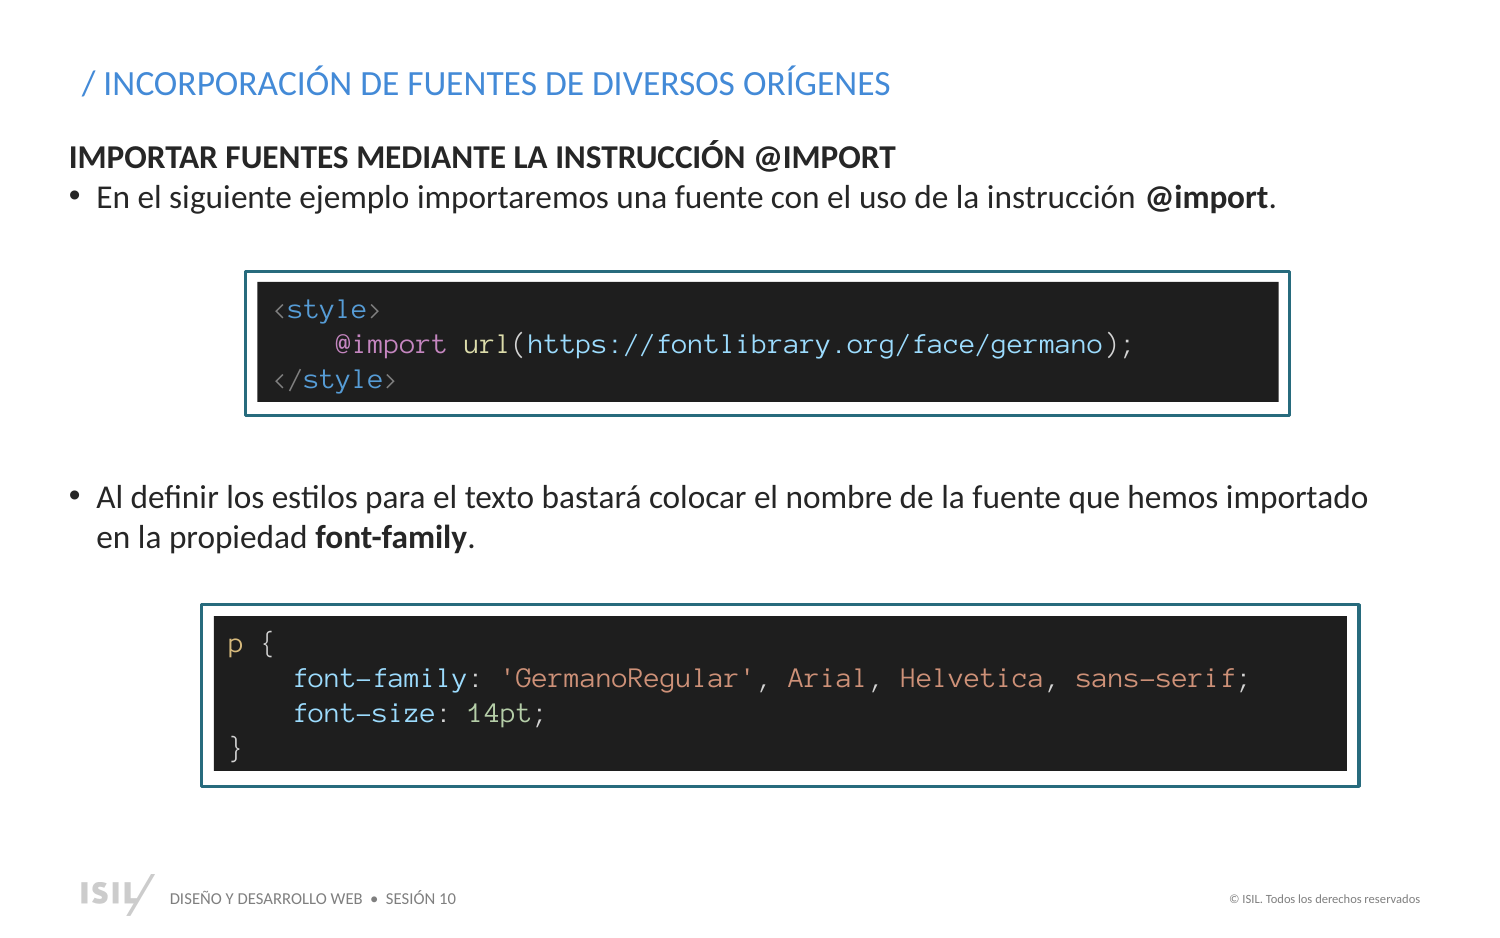

/ INCORPORACIÓN DE FUENTES DE DIVERSOS ORÍGENES
IMPORTAR FUENTES MEDIANTE LA INSTRUCCIÓN @IMPORT
En el siguiente ejemplo importaremos una fuente con el uso de la instrucción @import.
V
<style>
    @import url(https://fontlibrary.org/face/germano);
</style>
Al definir los estilos para el texto bastará colocar el nombre de la fuente que hemos importado en la propiedad font-family.
V
p {
    font-family: 'GermanoRegular', Arial, Helvetica, sans-serif;
    font-size: 14pt;
}